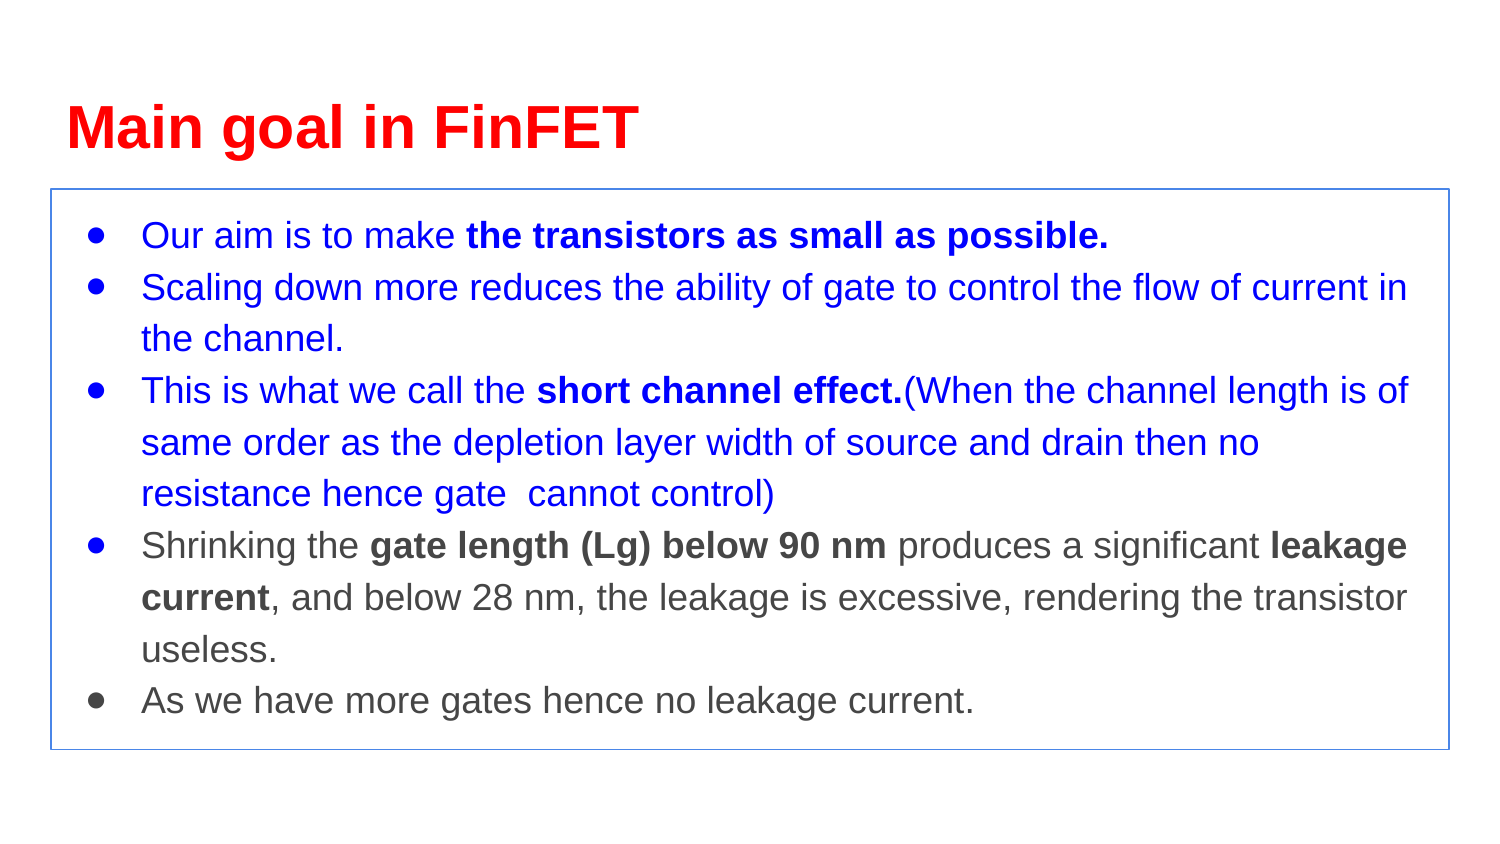

# Main goal in FinFET
Our aim is to make the transistors as small as possible.
Scaling down more reduces the ability of gate to control the flow of current in the channel.
This is what we call the short channel effect.(When the channel length is of same order as the depletion layer width of source and drain then no resistance hence gate  cannot control)
Shrinking the gate length (Lg) below 90 nm produces a significant leakage current, and below 28 nm, the leakage is excessive, rendering the transistor useless.
As we have more gates hence no leakage current.